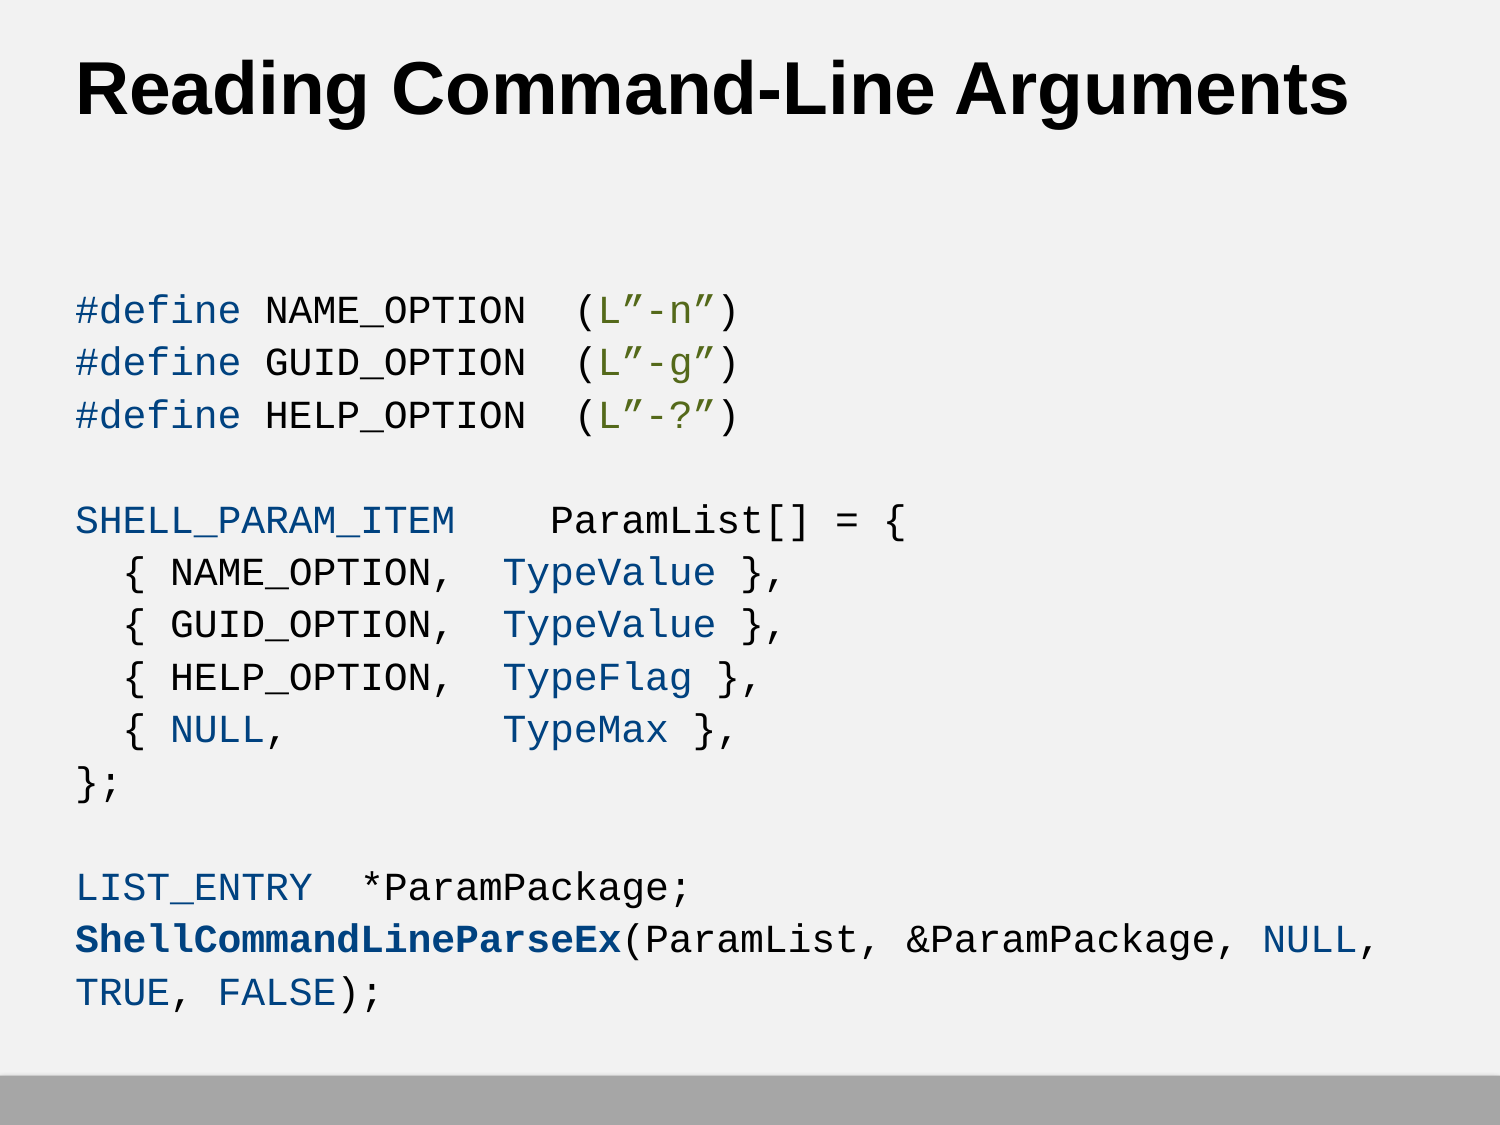

# Reading Command-Line Arguments
#define NAME_OPTION  (L”-n”)
#define GUID_OPTION  (L”-g”)
#define HELP_OPTION  (L”-?”)

SHELL_PARAM_ITEM    ParamList[] = {
  { NAME_OPTION,  TypeValue },
  { GUID_OPTION,  TypeValue },
  { HELP_OPTION,  TypeFlag },
  { NULL,         TypeMax },
};

LIST_ENTRY  *ParamPackage;
ShellCommandLineParseEx(ParamList, &ParamPackage, NULL, TRUE, FALSE);